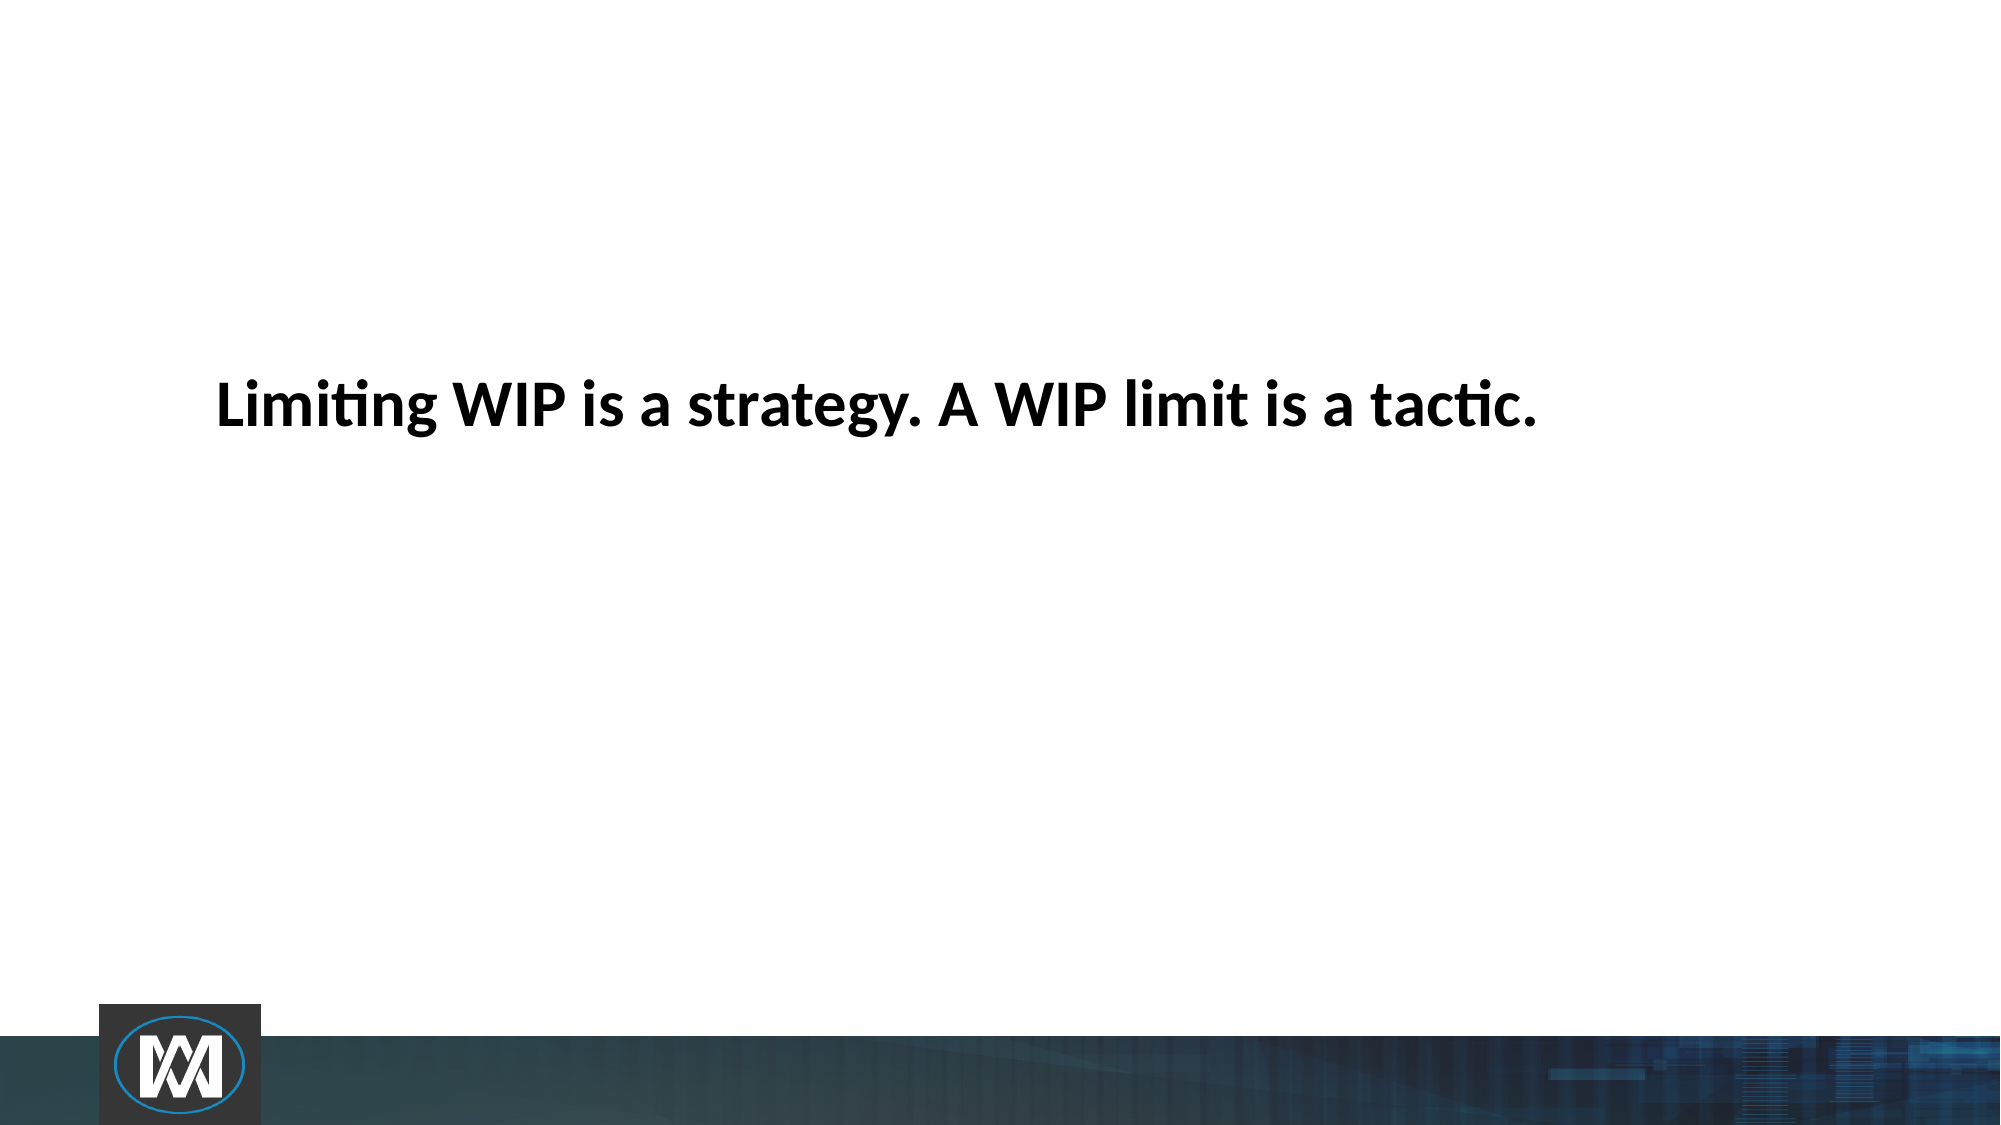

# Limiting WIP is a strategy. A WIP limit is a tactic.